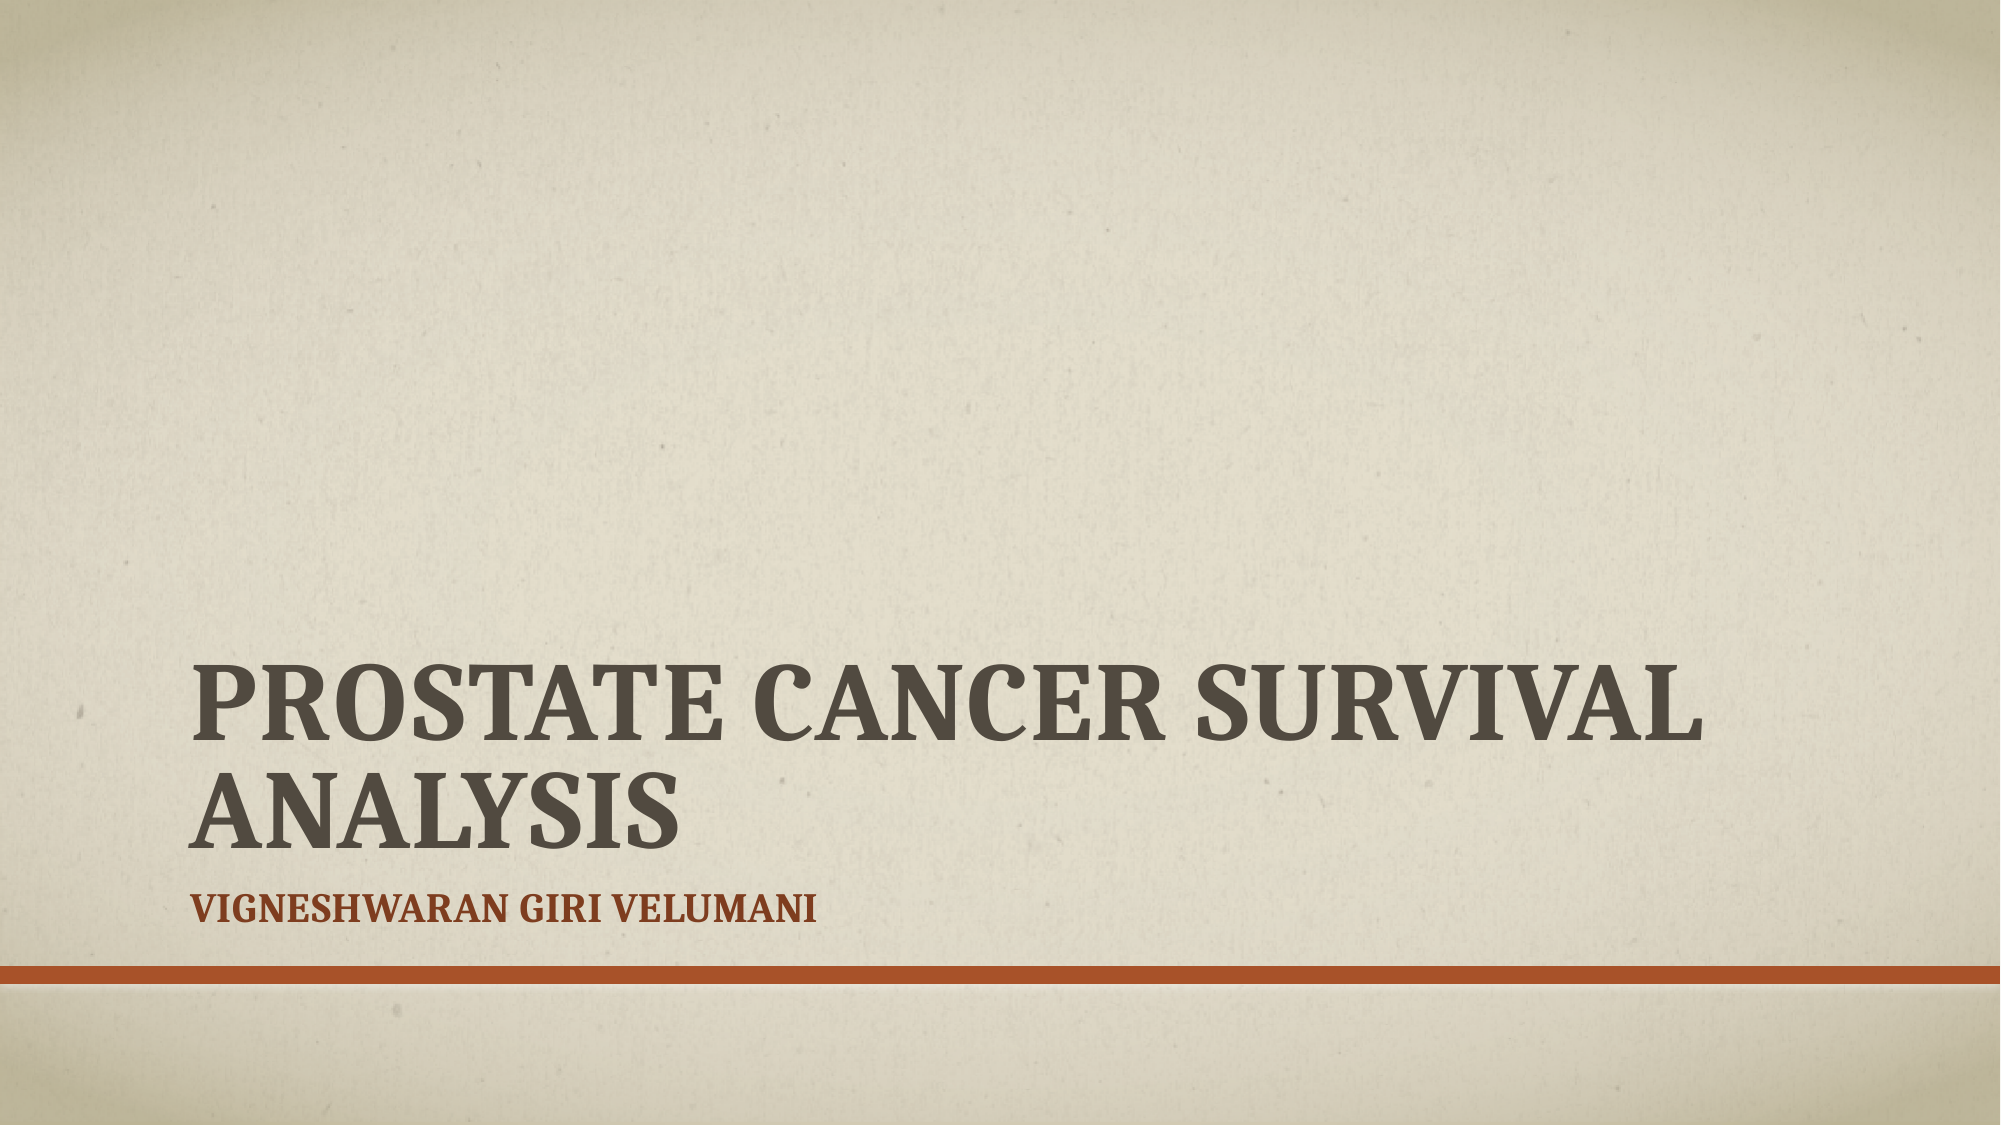

# Prostate Cancer Survival Analysis
VIGNESHWARAN GIRI VELUMANI